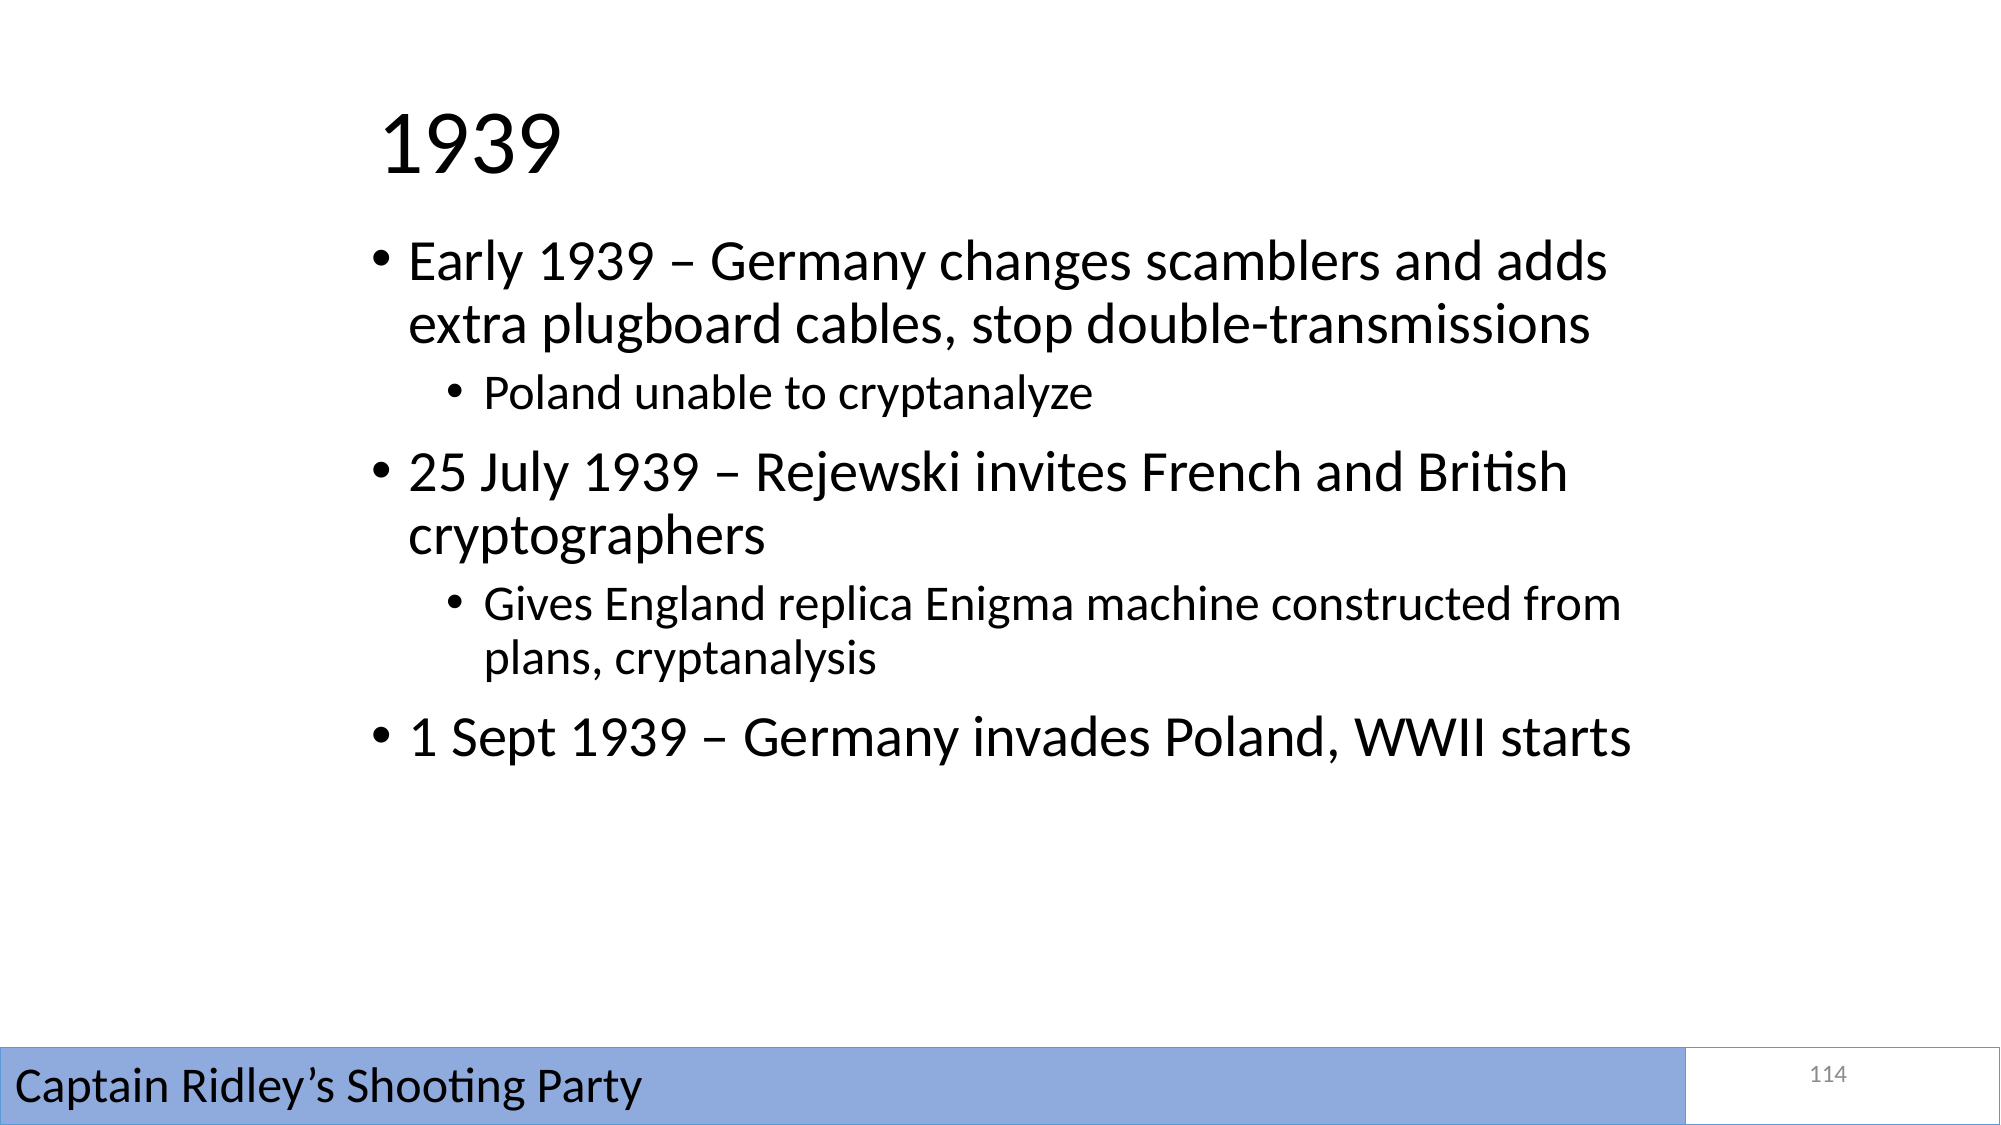

# 1939
Early 1939 – Germany changes scamblers and adds extra plugboard cables, stop double-transmissions
Poland unable to cryptanalyze
25 July 1939 – Rejewski invites French and British cryptographers
Gives England replica Enigma machine constructed from plans, cryptanalysis
1 Sept 1939 – Germany invades Poland, WWII starts
114
Captain Ridley’s Shooting Party